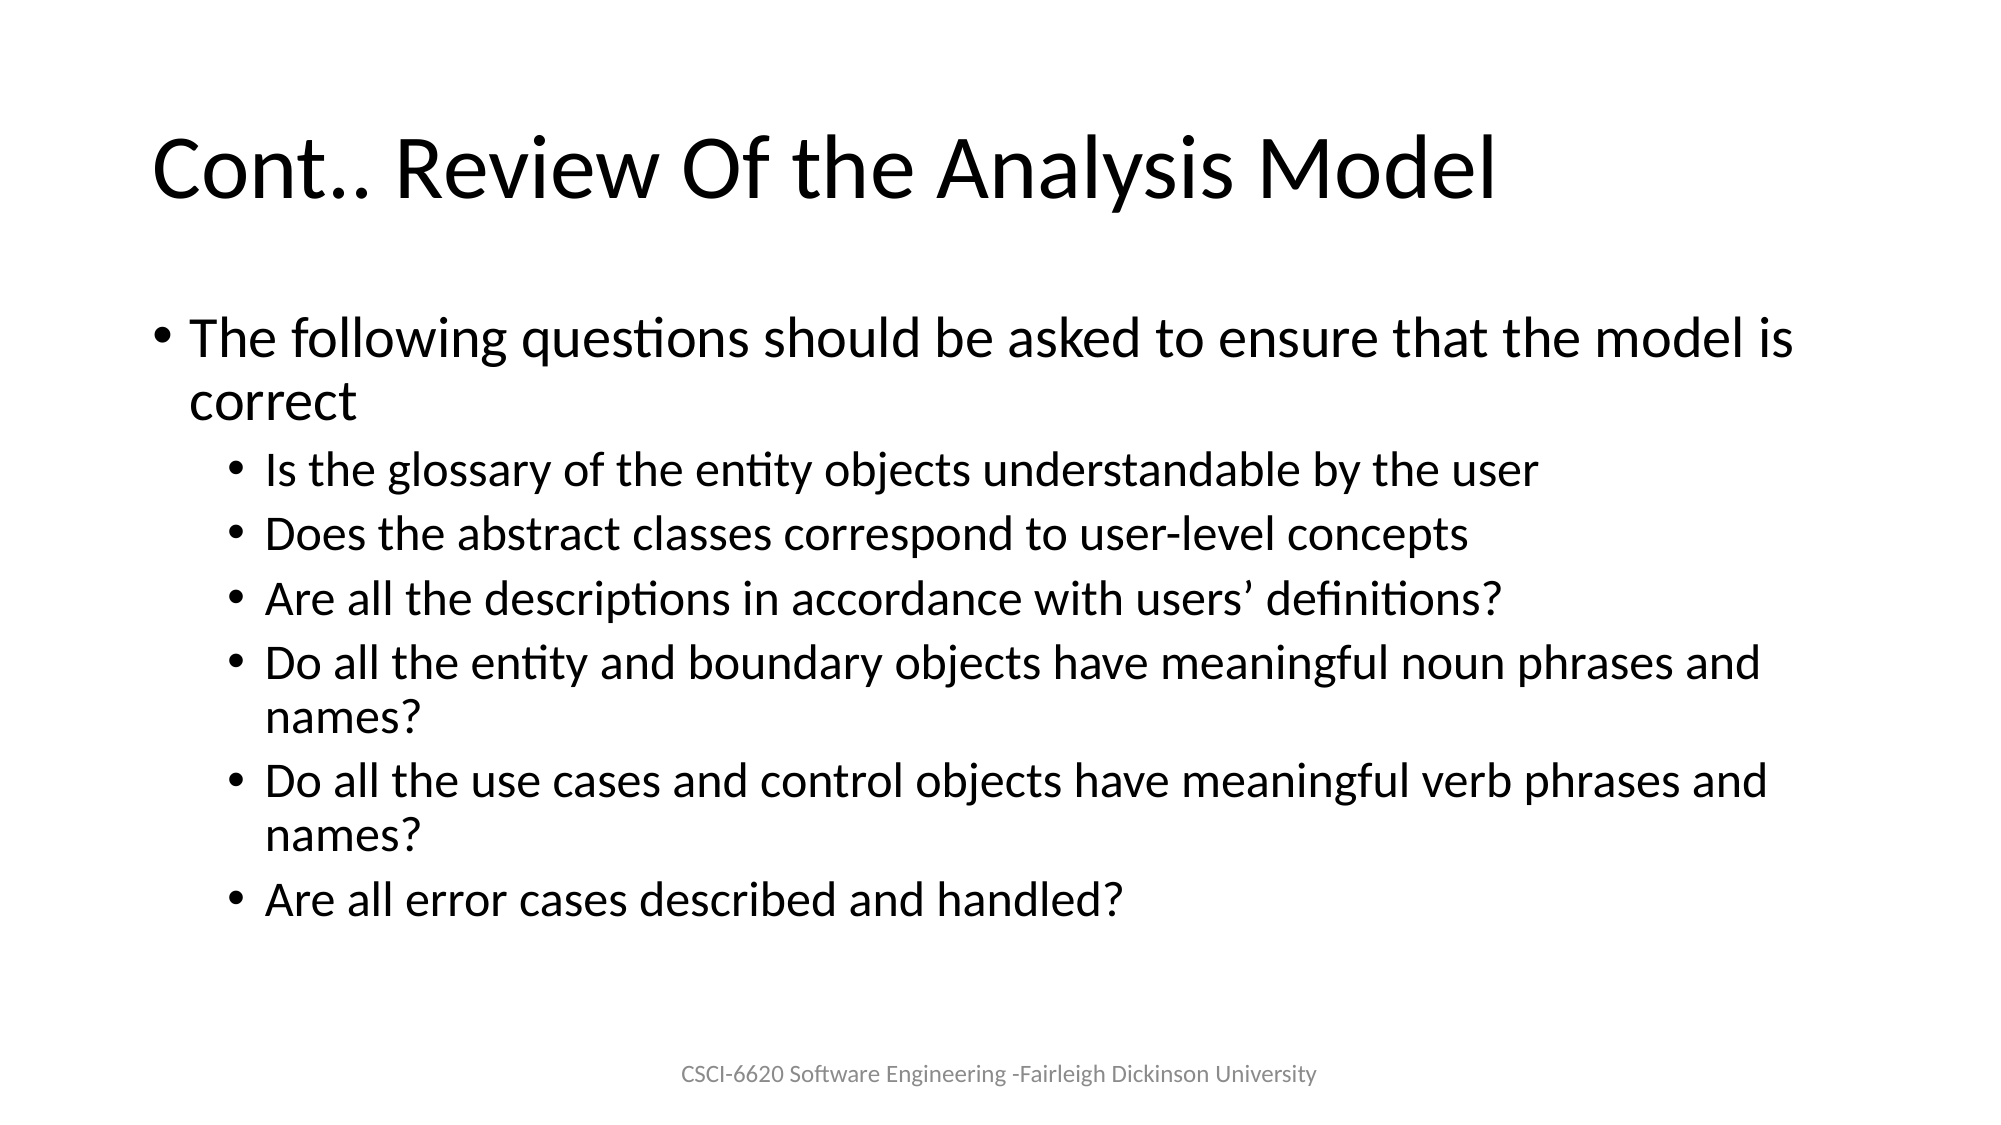

# Cont.. Review Of the Analysis Model
The following questions should be asked to ensure that the model is correct
Is the glossary of the entity objects understandable by the user
Does the abstract classes correspond to user-level concepts
Are all the descriptions in accordance with users’ definitions?
Do all the entity and boundary objects have meaningful noun phrases and names?
Do all the use cases and control objects have meaningful verb phrases and names?
Are all error cases described and handled?
CSCI-6620 Software Engineering -Fairleigh Dickinson University